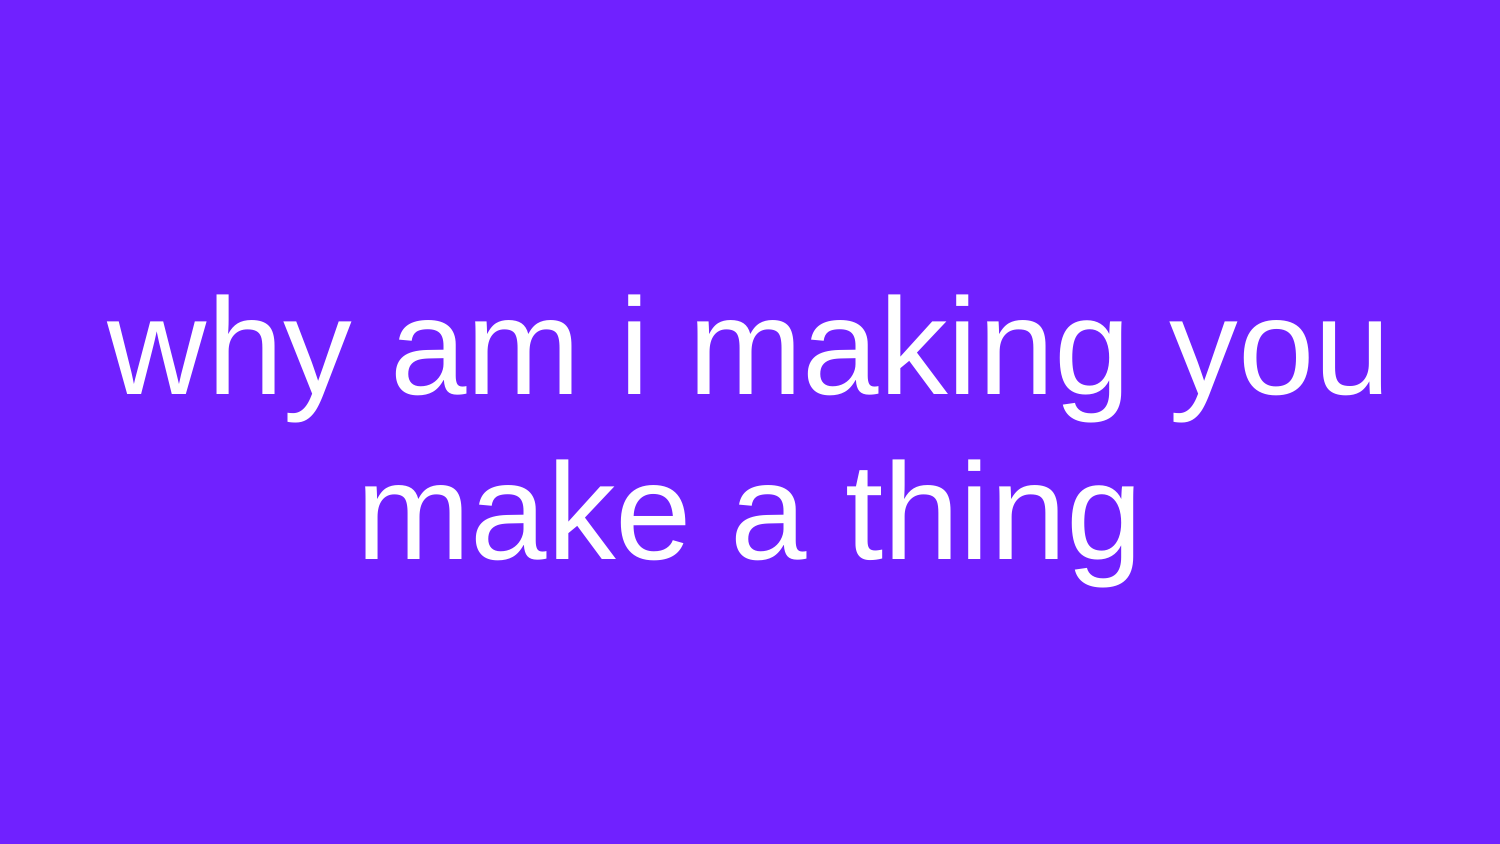

# why am i making you make a thing